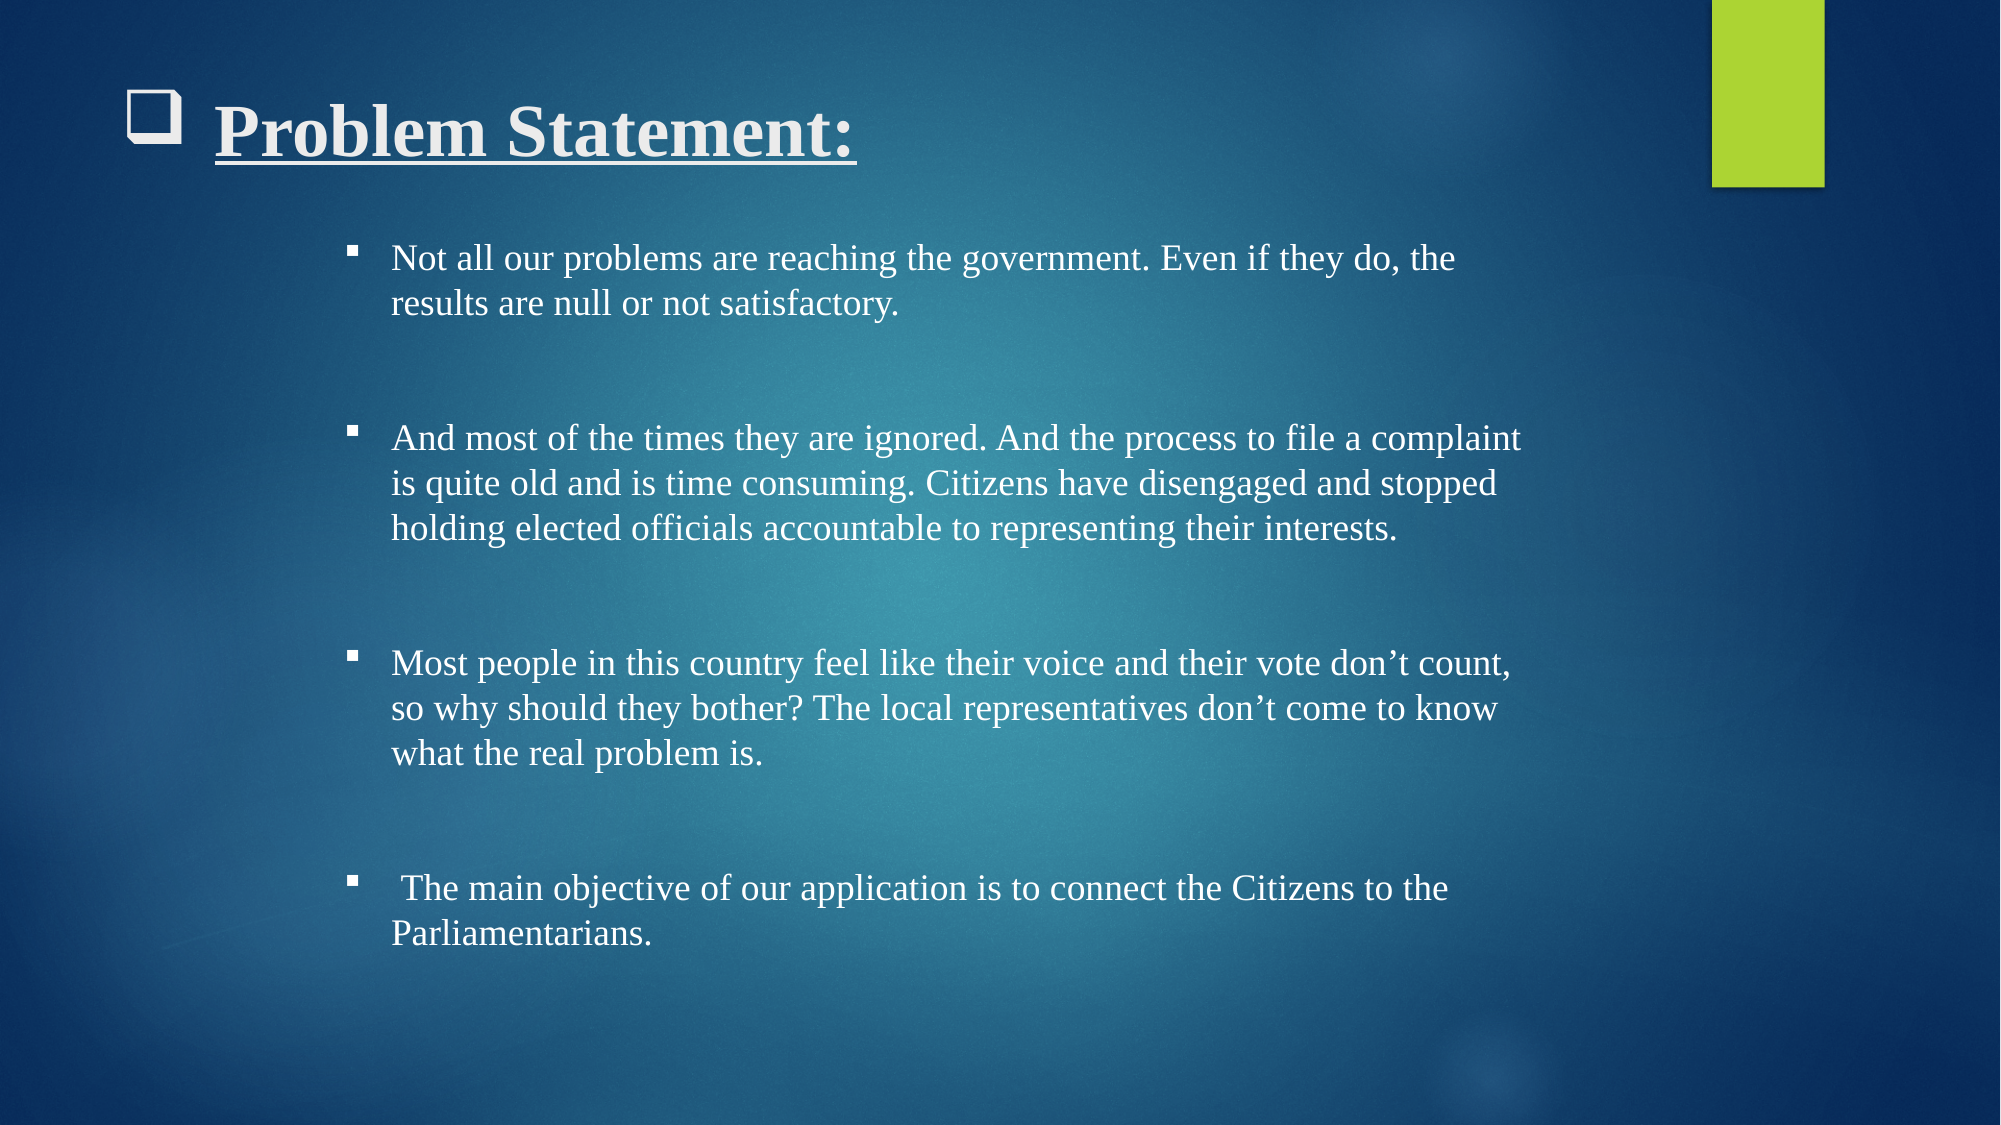

# Problem Statement:
Not all our problems are reaching the government. Even if they do, the results are null or not satisfactory.

And most of the times they are ignored. And the process to file a complaint is quite old and is time consuming. Citizens have disengaged and stopped holding elected officials accountable to representing their interests.

Most people in this country feel like their voice and their vote don’t count, so why should they bother? The local representatives don’t come to know what the real problem is.

 The main objective of our application is to connect the Citizens to the Parliamentarians.